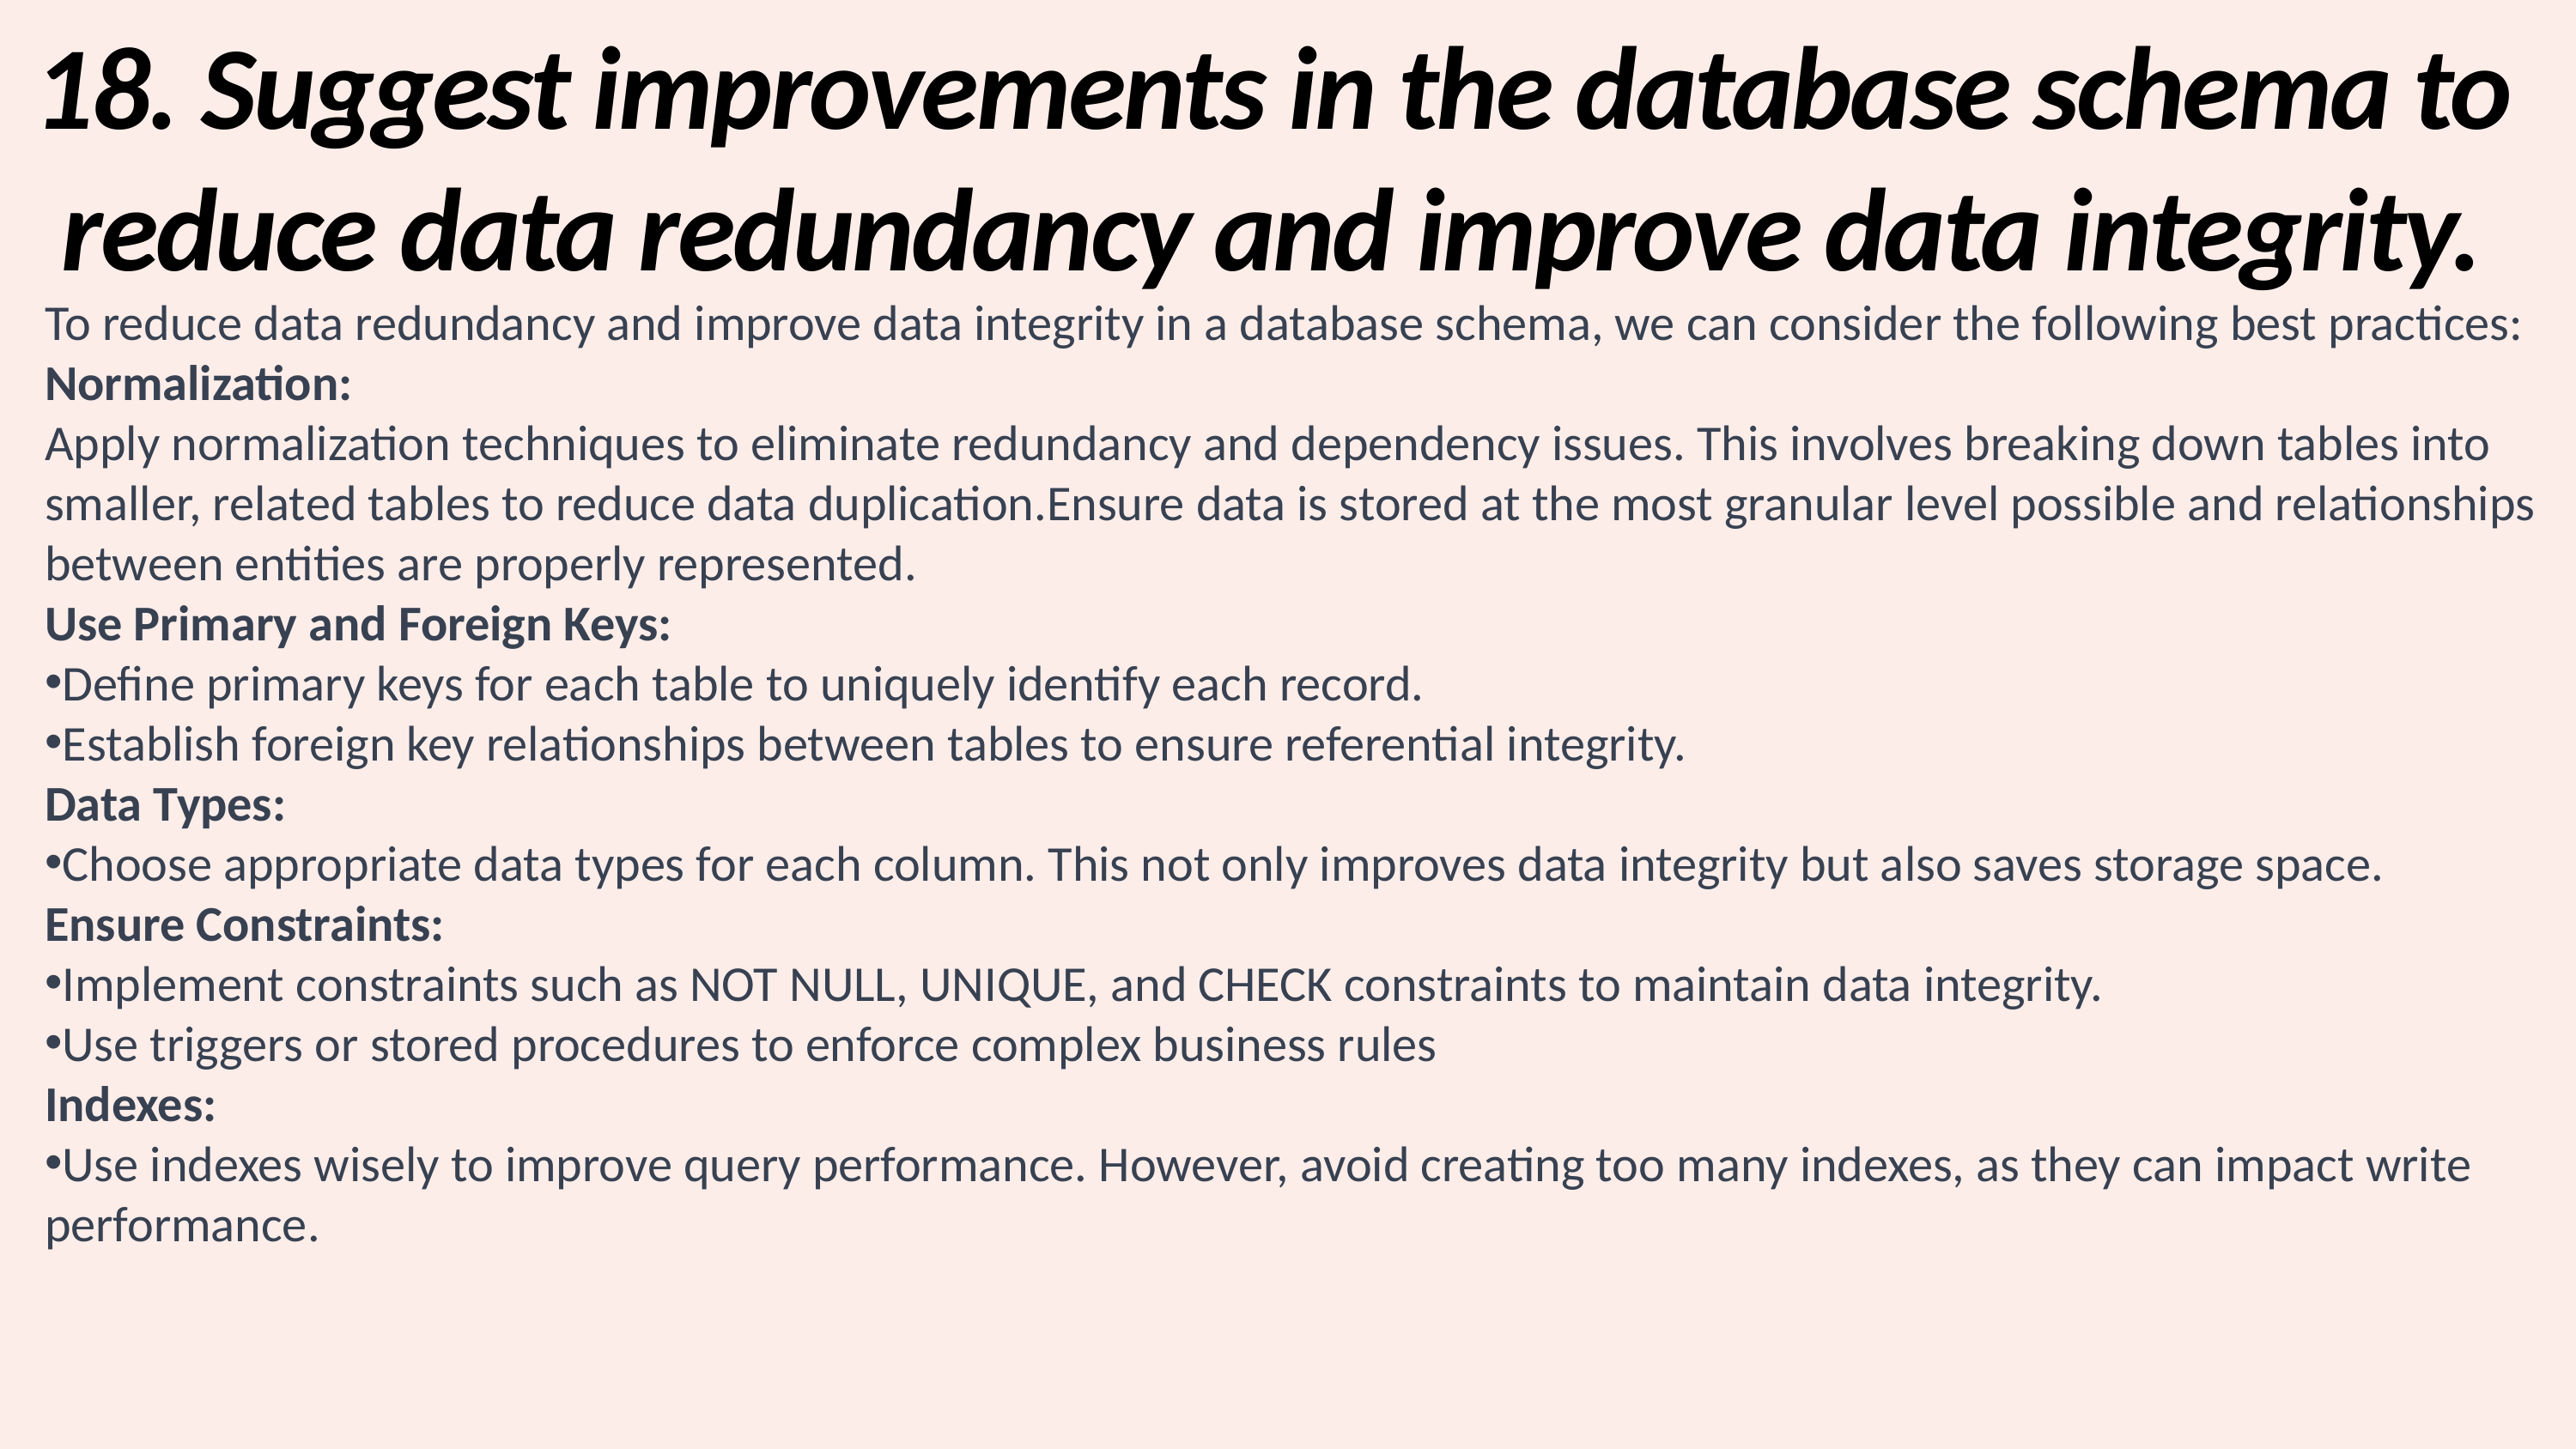

# 18. Suggest improvements in the database schema to reduce data redundancy and improve data integrity.
To reduce data redundancy and improve data integrity in a database schema, we can consider the following best practices:
Normalization:
Apply normalization techniques to eliminate redundancy and dependency issues. This involves breaking down tables into smaller, related tables to reduce data duplication.Ensure data is stored at the most granular level possible and relationships between entities are properly represented.
Use Primary and Foreign Keys:
Define primary keys for each table to uniquely identify each record.
Establish foreign key relationships between tables to ensure referential integrity.
Data Types:
Choose appropriate data types for each column. This not only improves data integrity but also saves storage space.
Ensure Constraints:
Implement constraints such as NOT NULL, UNIQUE, and CHECK constraints to maintain data integrity.
Use triggers or stored procedures to enforce complex business rules
Indexes:
Use indexes wisely to improve query performance. However, avoid creating too many indexes, as they can impact write performance.